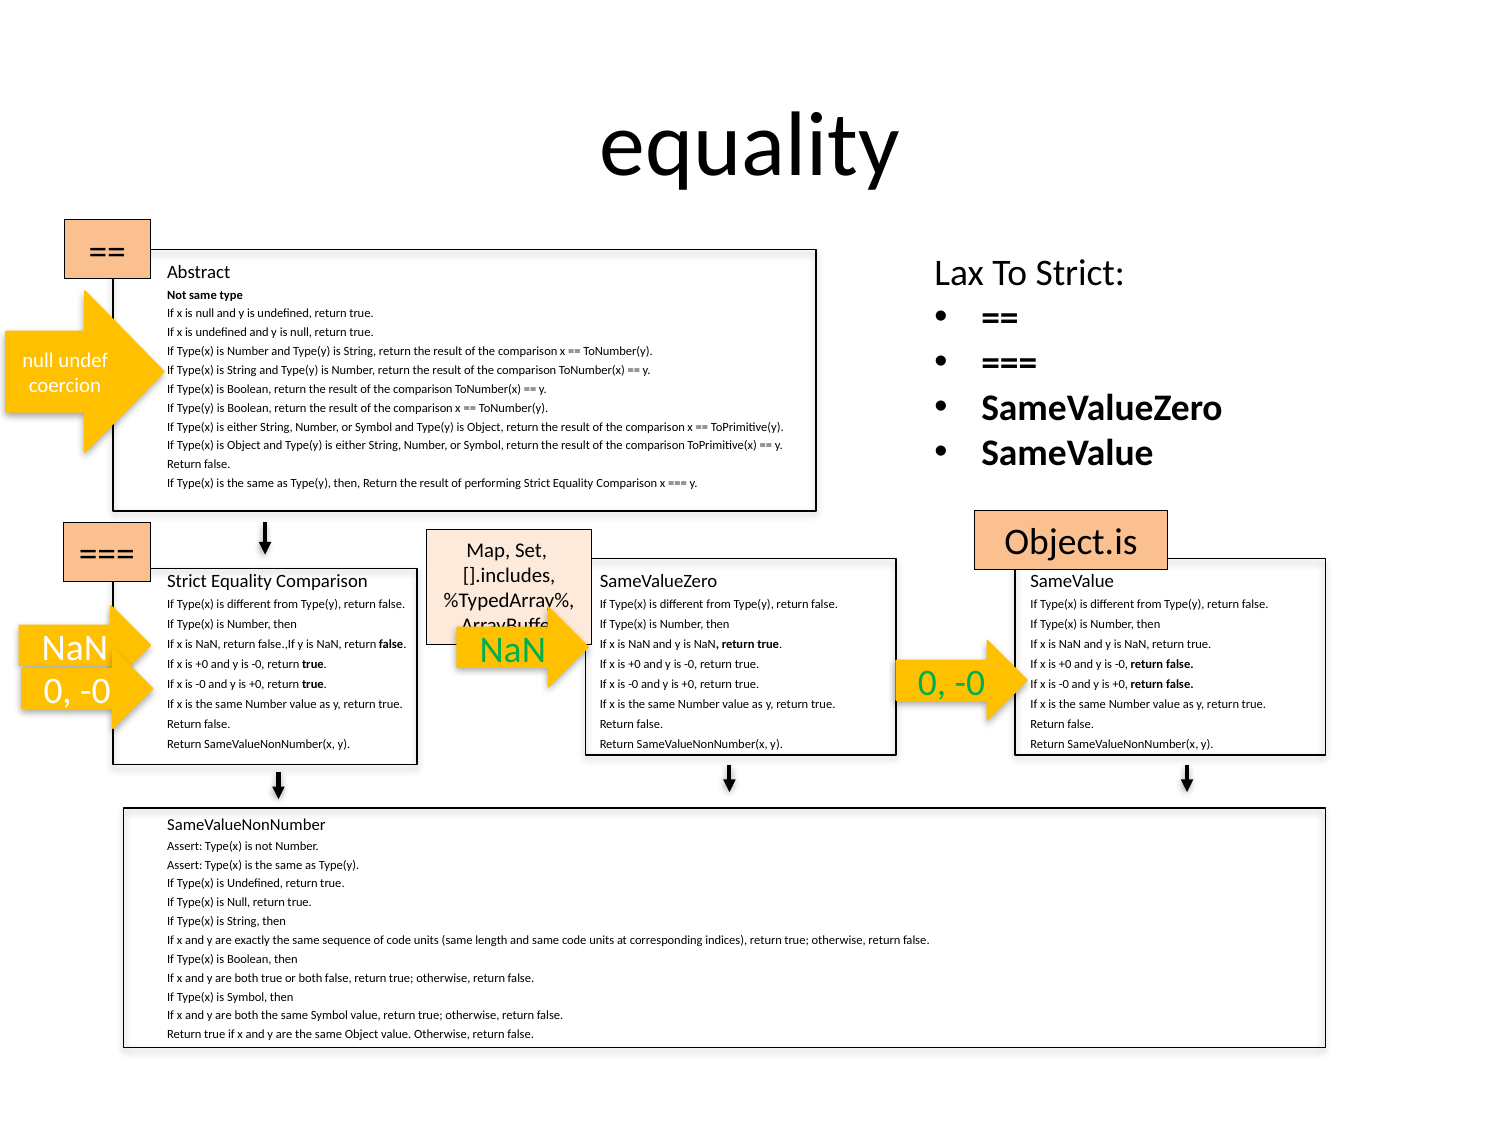

# equality
==
Lax To Strict:
==
===
SameValueZero
SameValue
| Abstract |  |  |
| --- | --- | --- |
| Not same type |  |  |
| If x is null and y is undefined, return true. |  |  |
| If x is undefined and y is null, return true. |  |  |
| If Type(x) is Number and Type(y) is String, return the result of the comparison x == ToNumber(y). |  |  |
| If Type(x) is String and Type(y) is Number, return the result of the comparison ToNumber(x) == y. |  |  |
| If Type(x) is Boolean, return the result of the comparison ToNumber(x) == y. |  |  |
| If Type(y) is Boolean, return the result of the comparison x == ToNumber(y). |  |  |
| If Type(x) is either String, Number, or Symbol and Type(y) is Object, return the result of the comparison x == ToPrimitive(y). |  |  |
| If Type(x) is Object and Type(y) is either String, Number, or Symbol, return the result of the comparison ToPrimitive(x) == y. |  |  |
| Return false. |  |  |
| If Type(x) is the same as Type(y), then, Return the result of performing Strict Equality Comparison x === y. |  |  |
|  |  |  |
|  |  |  |
|  |  |  |
|  |  |  |
| Strict Equality Comparison | SameValueZero | SameValue |
| If Type(x) is different from Type(y), return false. | If Type(x) is different from Type(y), return false. | If Type(x) is different from Type(y), return false. |
| If Type(x) is Number, then | If Type(x) is Number, then | If Type(x) is Number, then |
| If x is NaN, return false.,If y is NaN, return false. | If x is NaN and y is NaN, return true. | If x is NaN and y is NaN, return true. |
| If x is +0 and y is -0, return true. | If x is +0 and y is -0, return true. | If x is +0 and y is -0, return false. |
| If x is -0 and y is +0, return true. | If x is -0 and y is +0, return true. | If x is -0 and y is +0, return false. |
| If x is the same Number value as y, return true. | If x is the same Number value as y, return true. | If x is the same Number value as y, return true. |
| Return false. | Return false. | Return false. |
| Return SameValueNonNumber(x, y). | Return SameValueNonNumber(x, y). | Return SameValueNonNumber(x, y). |
|  |  |  |
|  |  |  |
|  |  |  |
| SameValueNonNumber |  |  |
| Assert: Type(x) is not Number. |  |  |
| Assert: Type(x) is the same as Type(y). |  |  |
| If Type(x) is Undefined, return true. |  |  |
| If Type(x) is Null, return true. |  |  |
| If Type(x) is String, then |  |  |
| If x and y are exactly the same sequence of code units (same length and same code units at corresponding indices), return true; otherwise, return false. |  |  |
| If Type(x) is Boolean, then |  |  |
| If x and y are both true or both false, return true; otherwise, return false. |  |  |
| If Type(x) is Symbol, then |  |  |
| If x and y are both the same Symbol value, return true; otherwise, return false. |  |  |
| Return true if x and y are the same Object value. Otherwise, return false. |  |  |

null undef
coercion
Object.is
===
Map, Set,
[].includes,
%TypedArray%,
ArrayBuffer

NaN
NaN
0, -0
0, -0